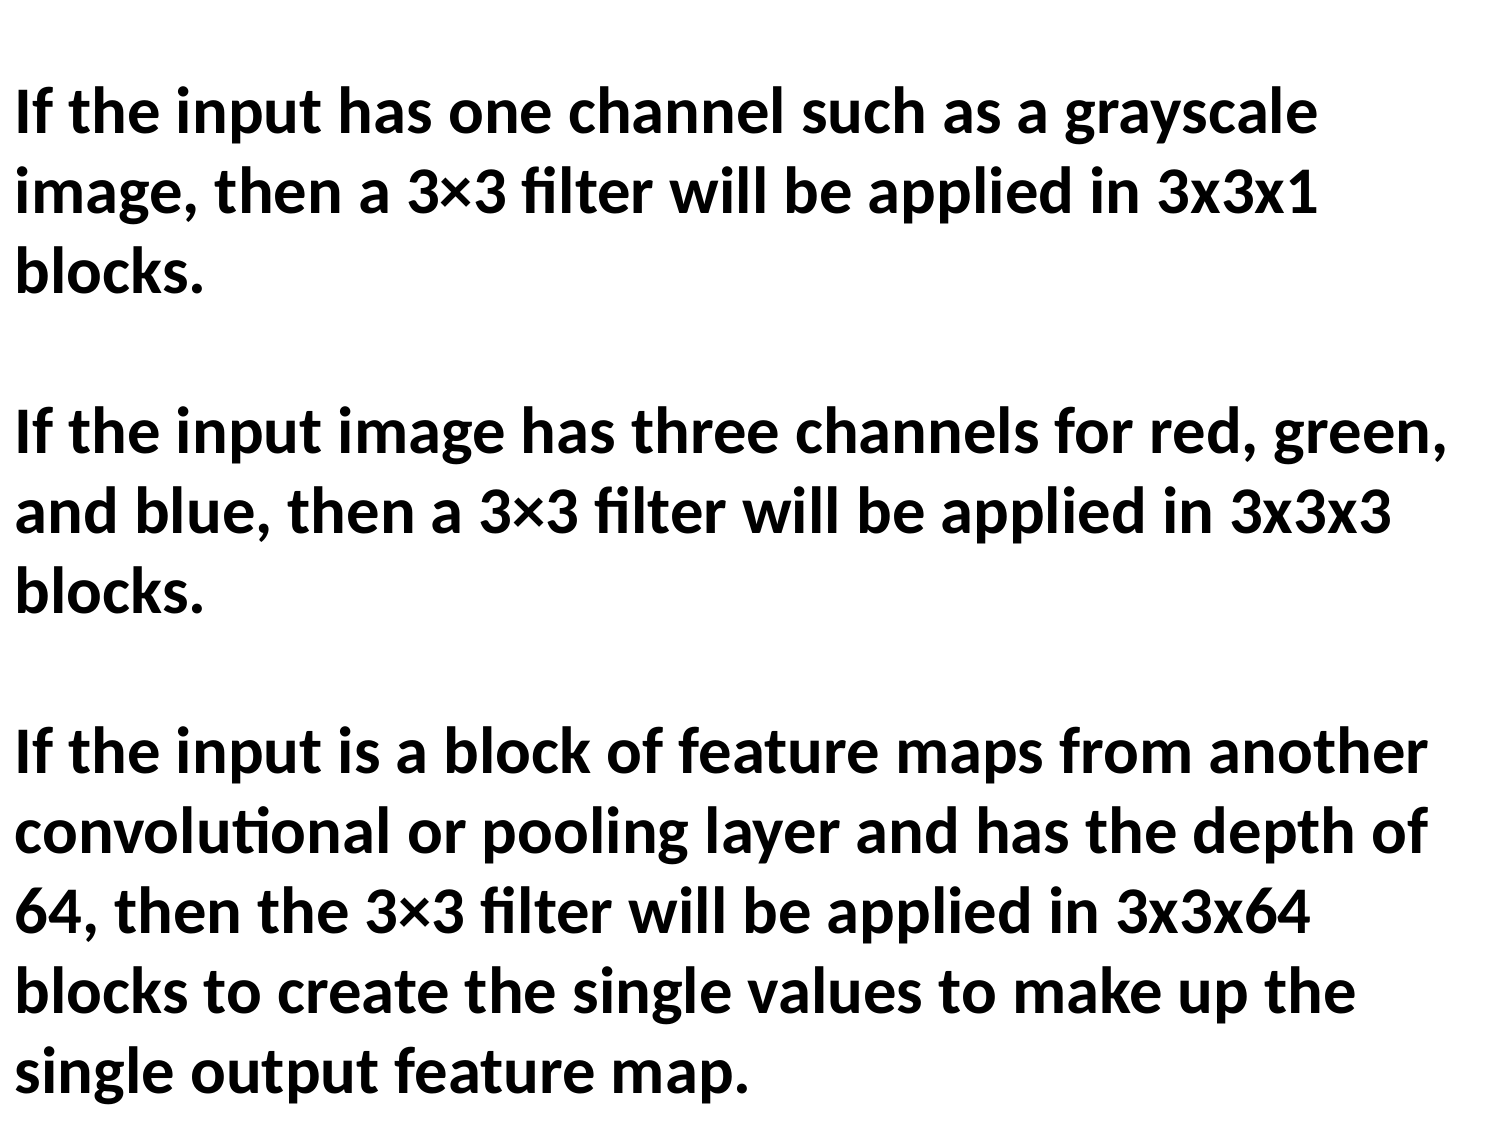

If the input has one channel such as a grayscale image, then a 3×3 filter will be applied in 3x3x1 blocks.

If the input image has three channels for red, green, and blue, then a 3×3 filter will be applied in 3x3x3 blocks.

If the input is a block of feature maps from another convolutional or pooling layer and has the depth of 64, then the 3×3 filter will be applied in 3x3x64 blocks to create the single values to make up the single output feature map.